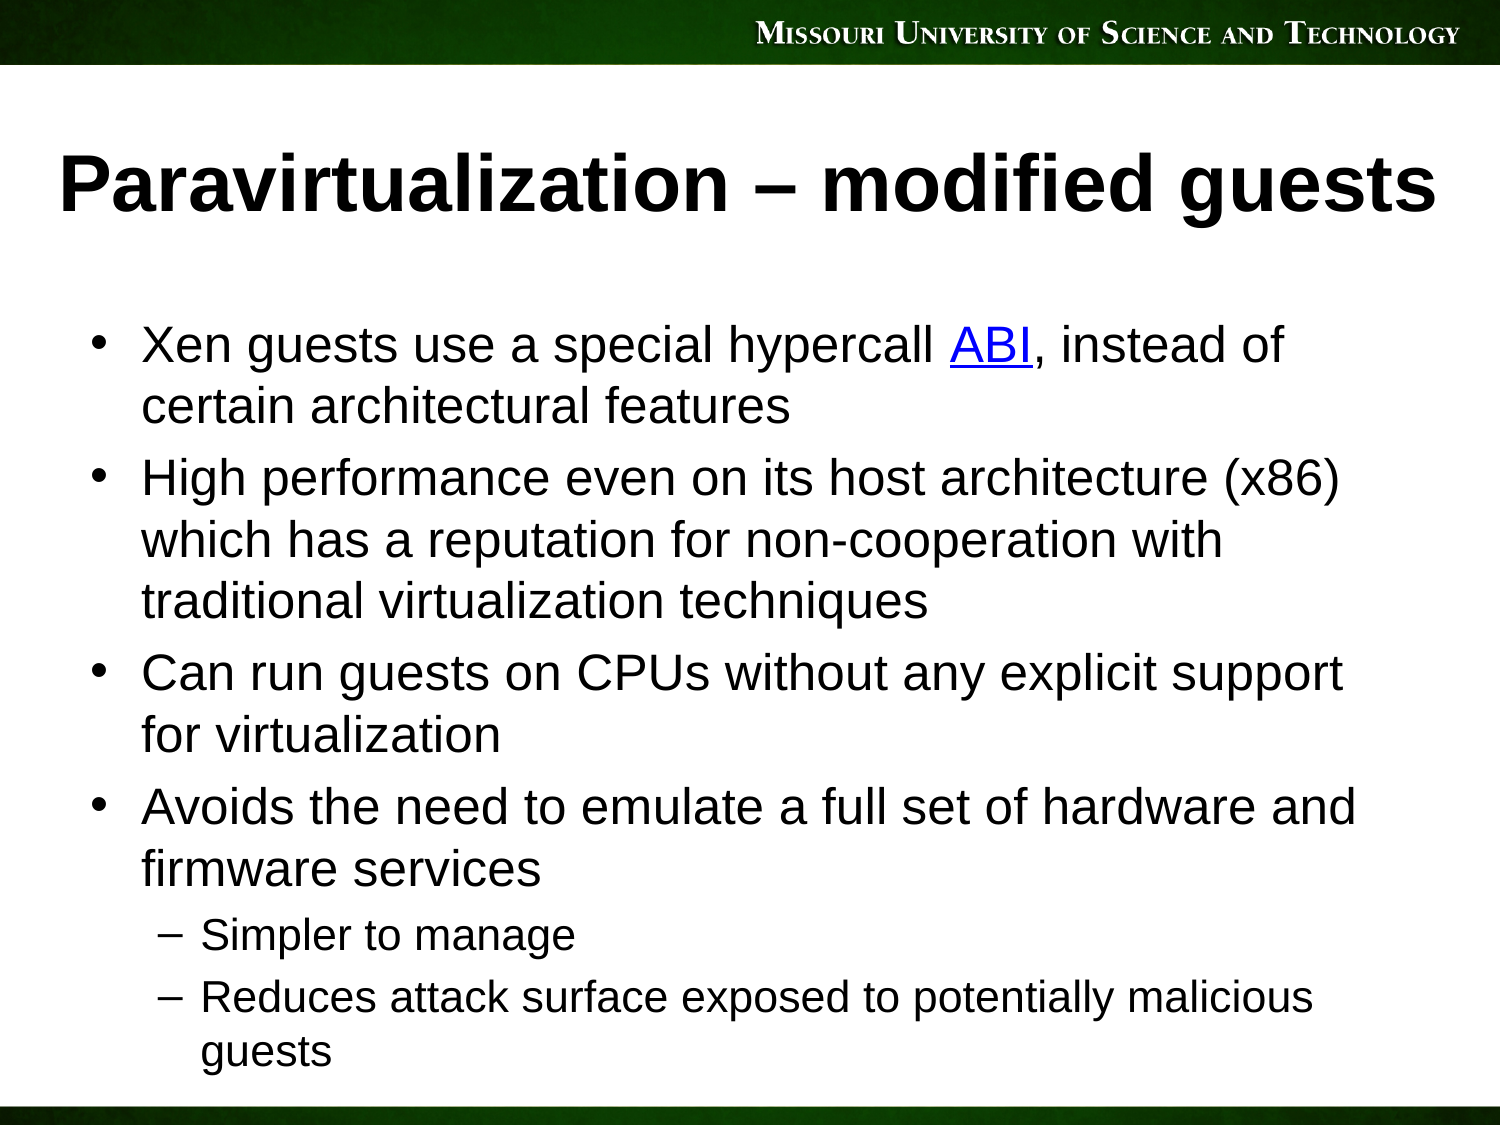

# Paravirtualization – modified guests
Xen guests use a special hypercall ABI, instead of certain architectural features
High performance even on its host architecture (x86) which has a reputation for non-cooperation with traditional virtualization techniques
Can run guests on CPUs without any explicit support for virtualization
Avoids the need to emulate a full set of hardware and firmware services
Simpler to manage
Reduces attack surface exposed to potentially malicious guests